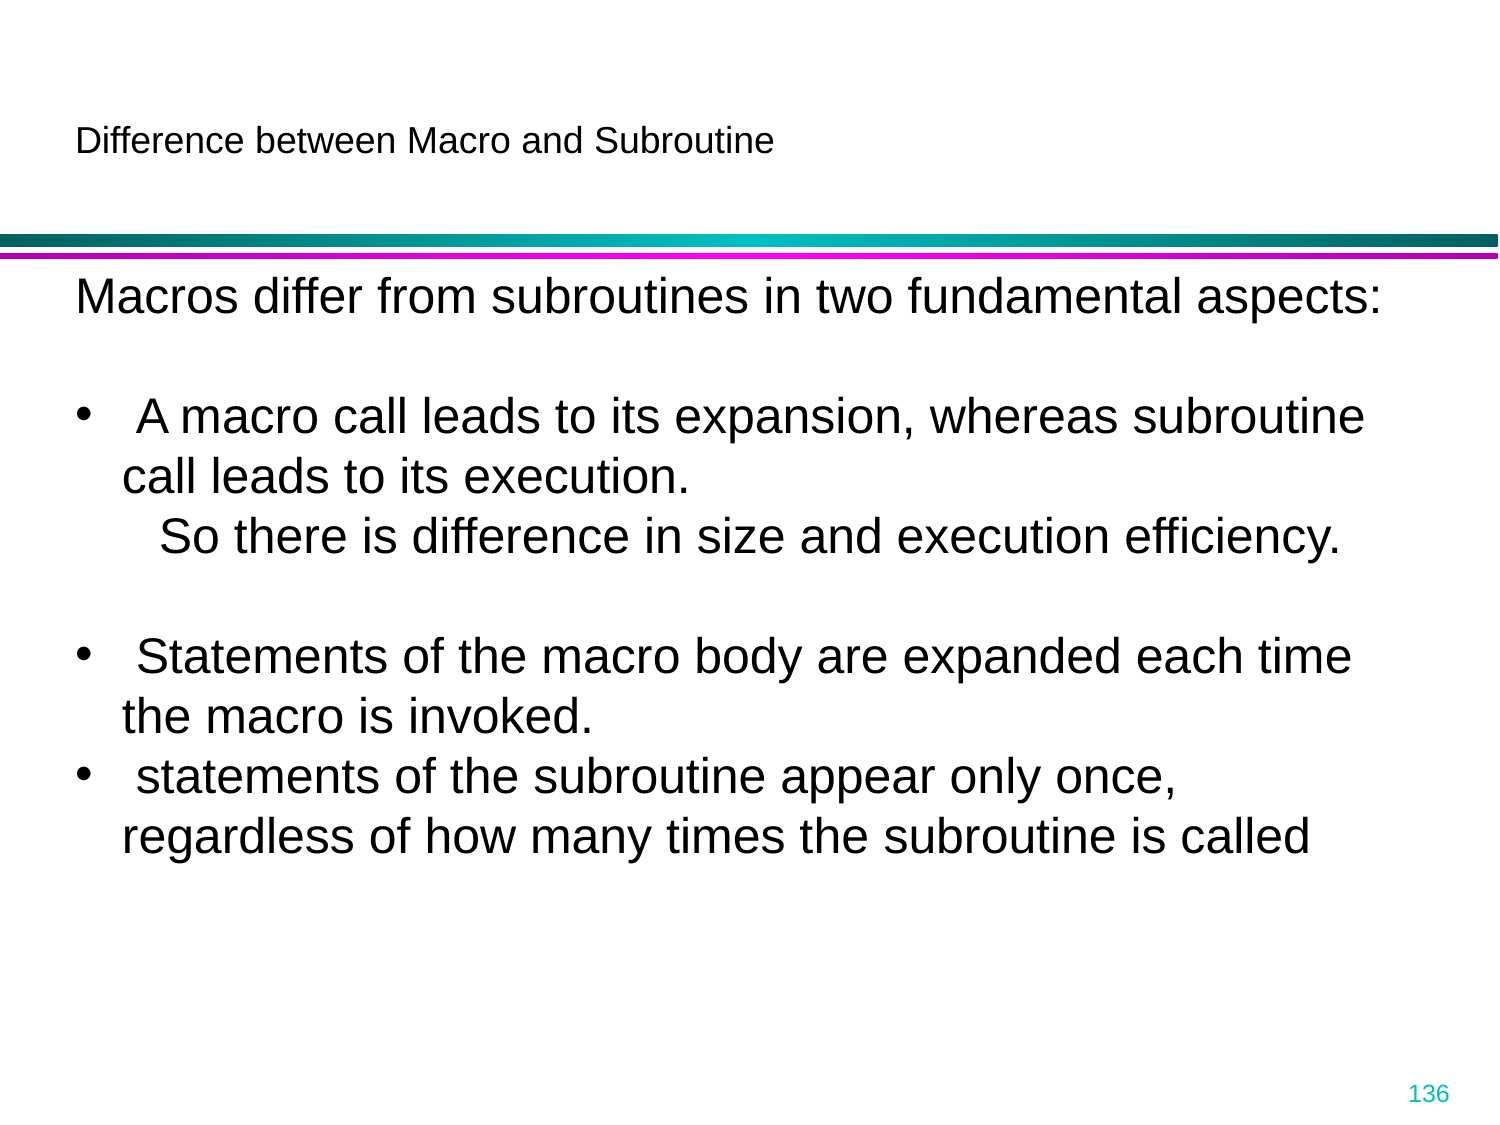

Difference between Macro and Subroutine
Macros differ from subroutines in two fundamental aspects:

 A macro call leads to its expansion, whereas subroutine call leads to its execution.
      So there is difference in size and execution efficiency.

 Statements of the macro body are expanded each time the macro is invoked.
 statements of the subroutine appear only once, regardless of how many times the subroutine is called